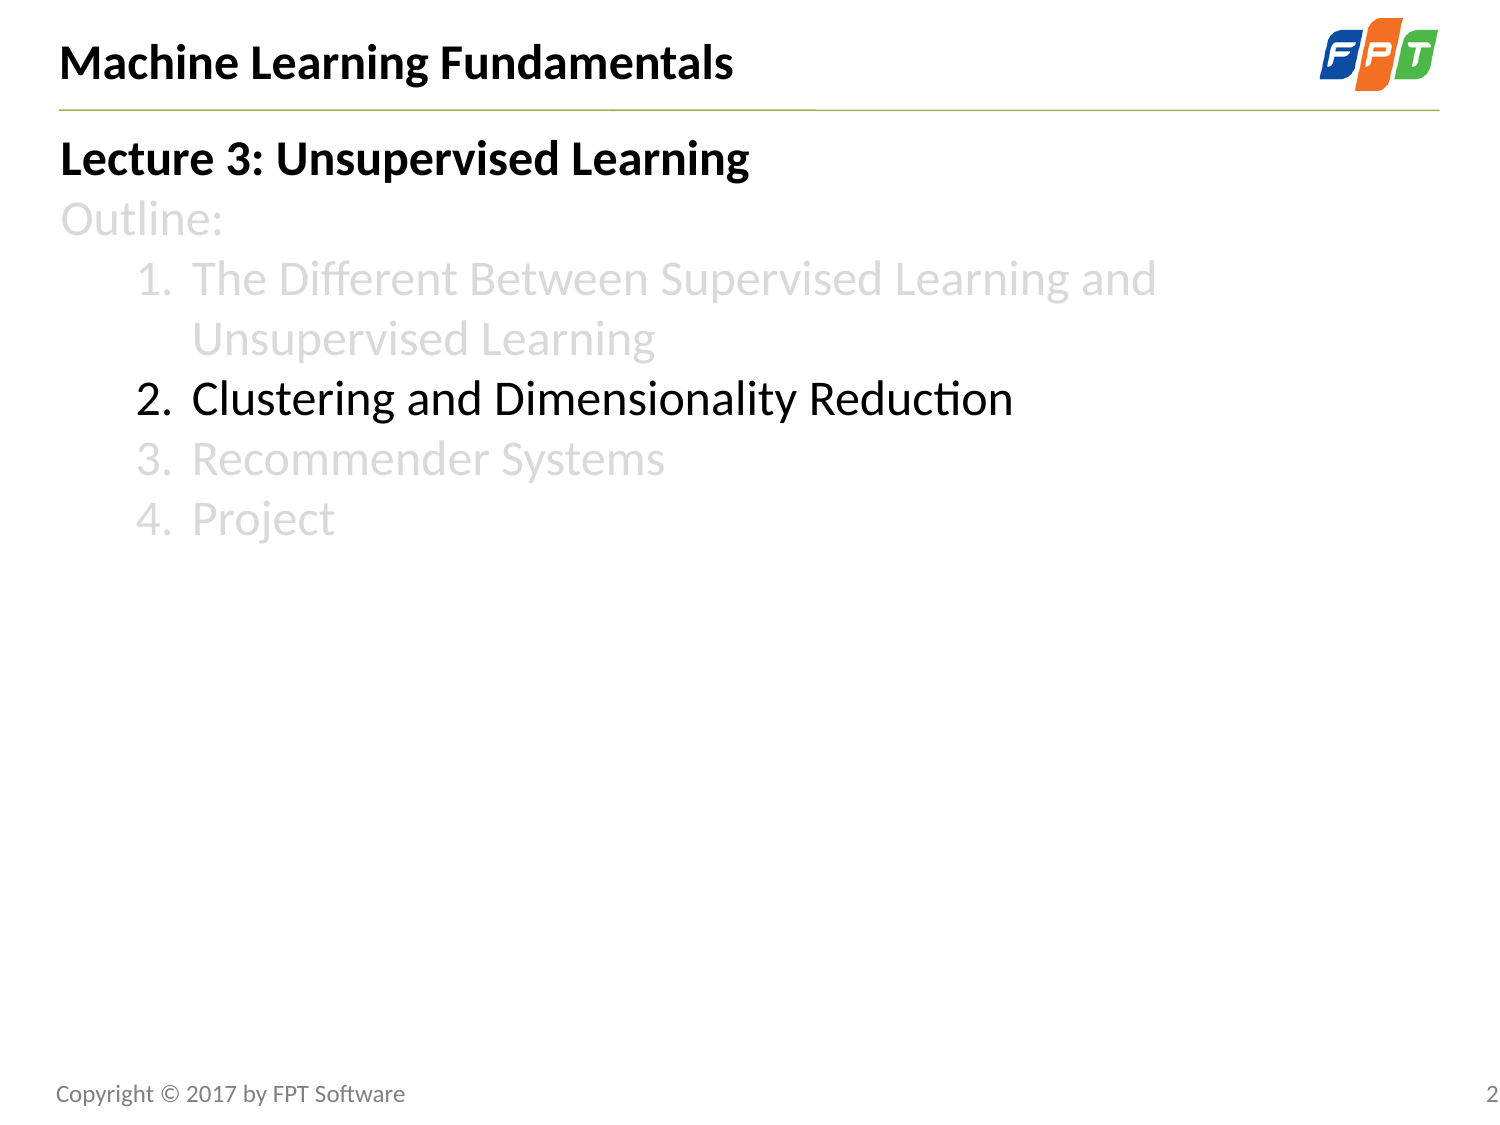

Machine Learning Fundamentals
Lecture 3: Unsupervised Learning
Outline:
The Different Between Supervised Learning and Unsupervised Learning
Clustering and Dimensionality Reduction
Recommender Systems
Project